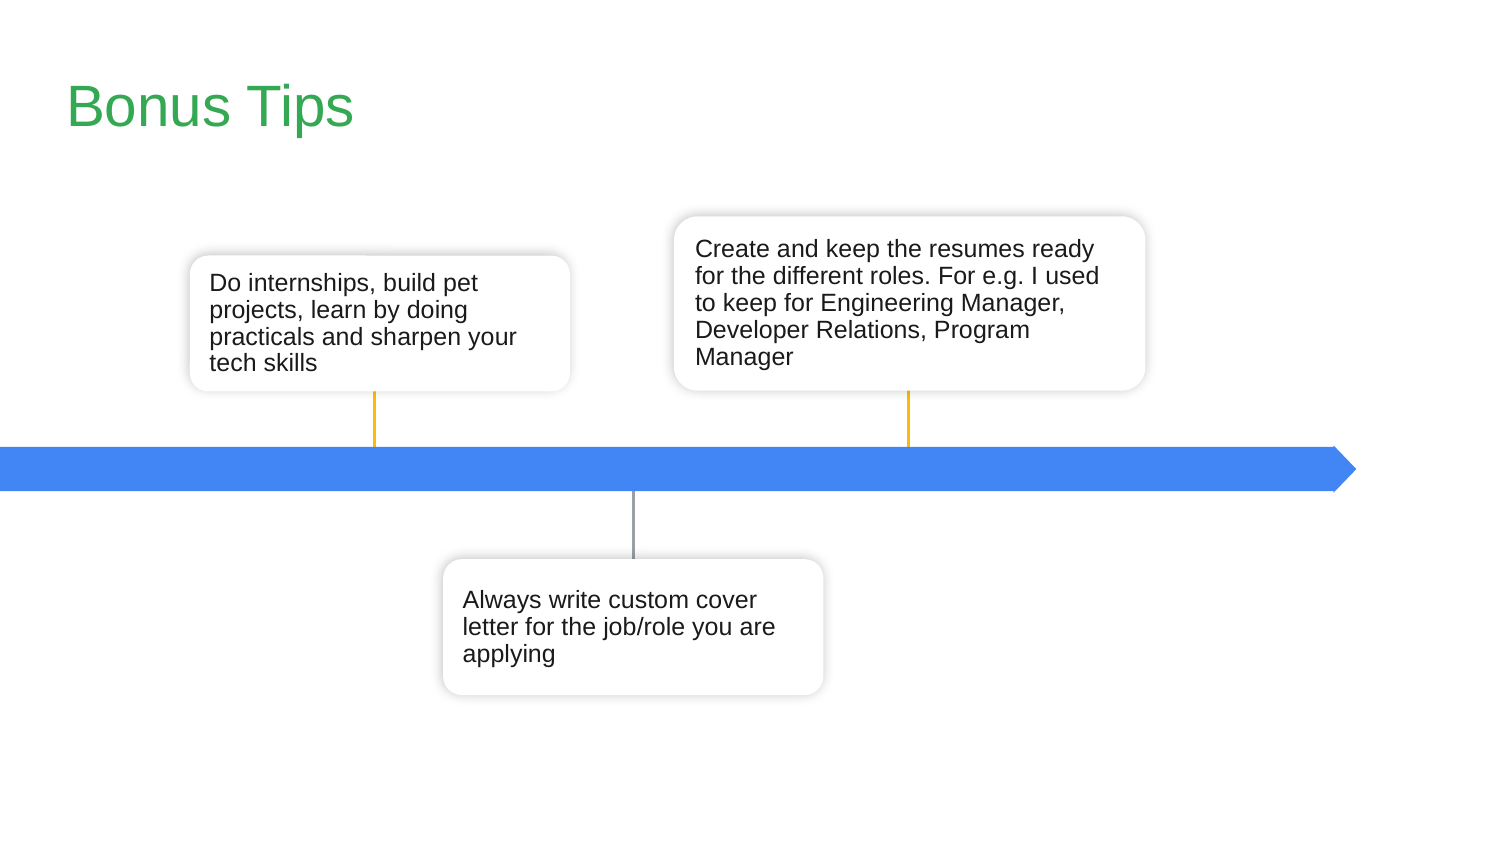

Bonus Tips
Create and keep the resumes ready for the different roles. For e.g. I used to keep for Engineering Manager, Developer Relations, Program Manager
Do internships, build pet projects, learn by doing practicals and sharpen your tech skills

Always write custom cover letter for the job/role you are applying